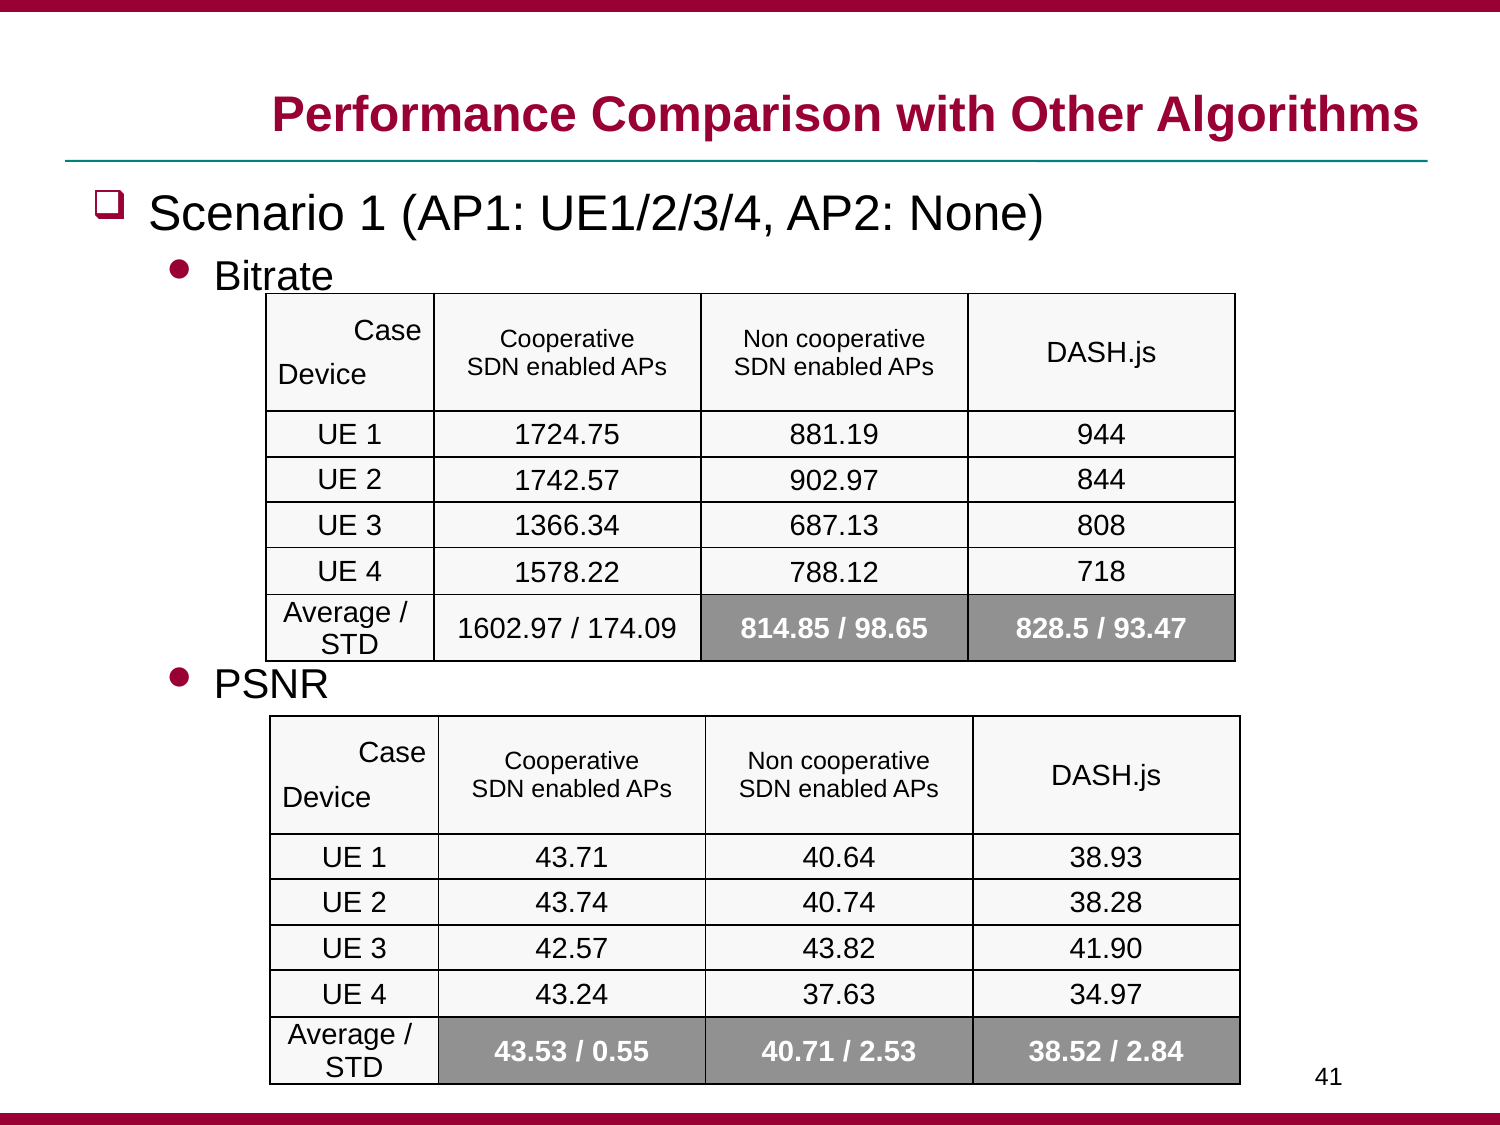

# Performance Comparison with Other Algorithms
Scenario 1 (AP1: UE1/2/3/4, AP2: None)
Bitrate

PSNR
| Case Device | Cooperative SDN enabled APs | Non cooperative SDN enabled APs | DASH.js |
| --- | --- | --- | --- |
| UE 1 | 1724.75 | 881.19 | 944 |
| UE 2 | 1742.57 | 902.97 | 844 |
| UE 3 | 1366.34 | 687.13 | 808 |
| UE 4 | 1578.22 | 788.12 | 718 |
| Average / STD | 1602.97 / 174.09 | 814.85 / 98.65 | 828.5 / 93.47 |
| Case Device | Cooperative SDN enabled APs | Non cooperative SDN enabled APs | DASH.js |
| --- | --- | --- | --- |
| UE 1 | 43.71 | 40.64 | 38.93 |
| UE 2 | 43.74 | 40.74 | 38.28 |
| UE 3 | 42.57 | 43.82 | 41.90 |
| UE 4 | 43.24 | 37.63 | 34.97 |
| Average / STD | 43.53 / 0.55 | 40.71 / 2.53 | 38.52 / 2.84 |

41